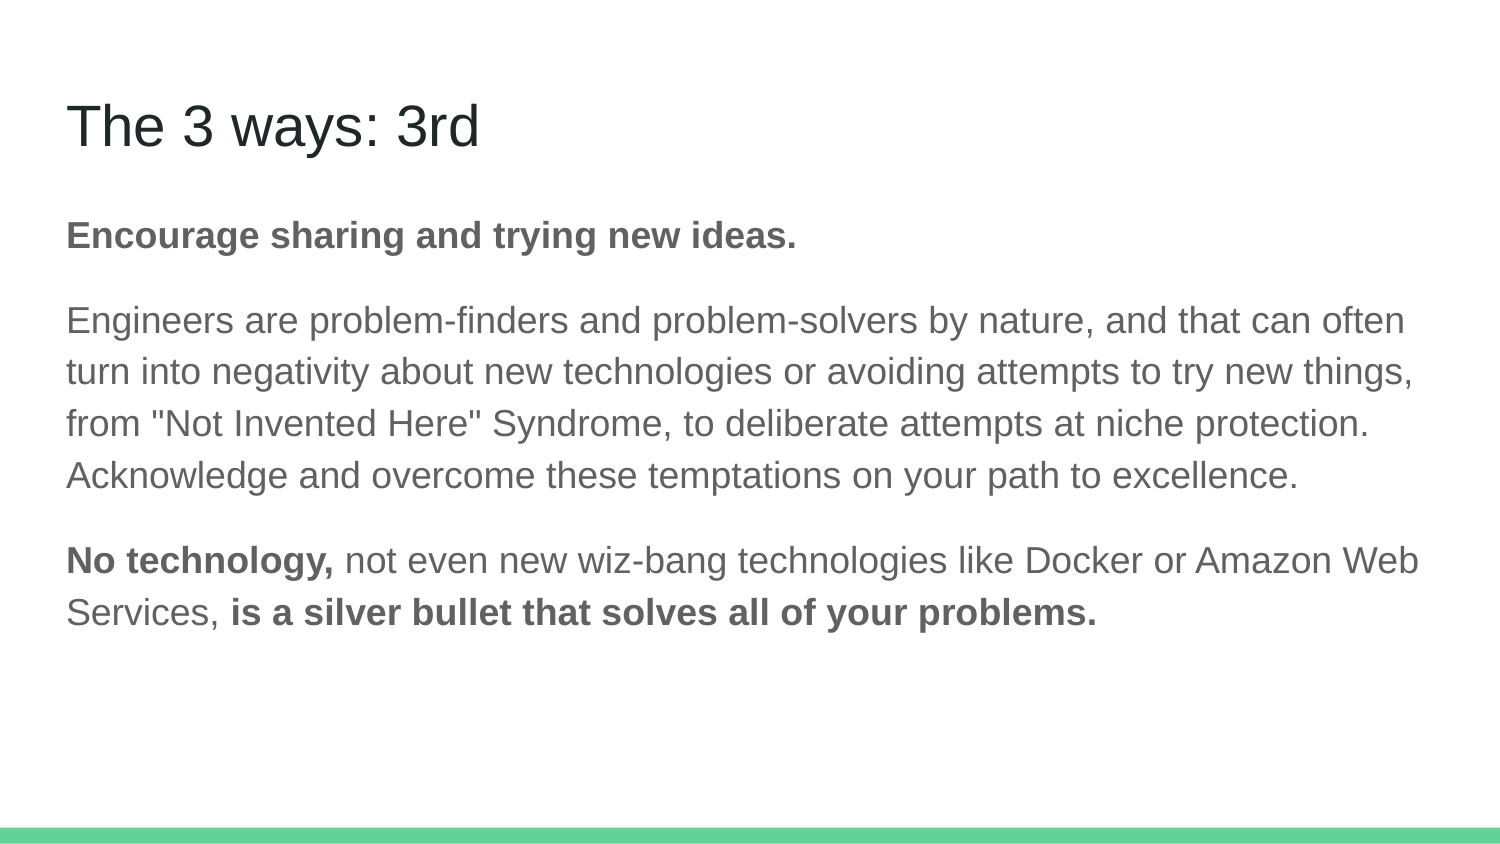

# The 3 ways: 3rd
Encourage sharing and trying new ideas.
Engineers are problem-finders and problem-solvers by nature, and that can often turn into negativity about new technologies or avoiding attempts to try new things, from "Not Invented Here" Syndrome, to deliberate attempts at niche protection. Acknowledge and overcome these temptations on your path to excellence.
No technology, not even new wiz-bang technologies like Docker or Amazon Web Services, is a silver bullet that solves all of your problems.